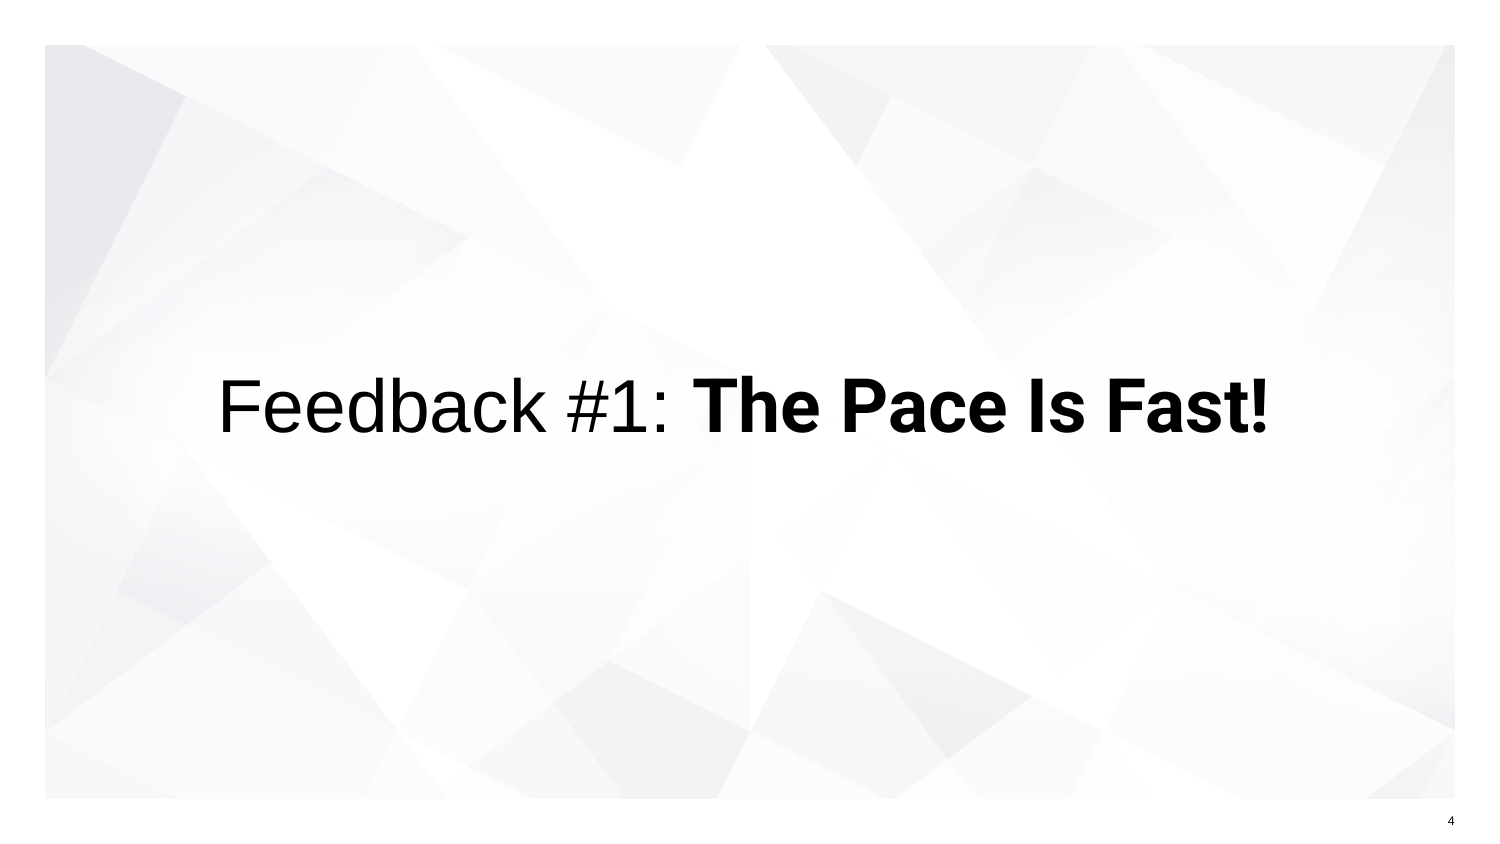

# Feedback #1: The Pace Is Fast!

4